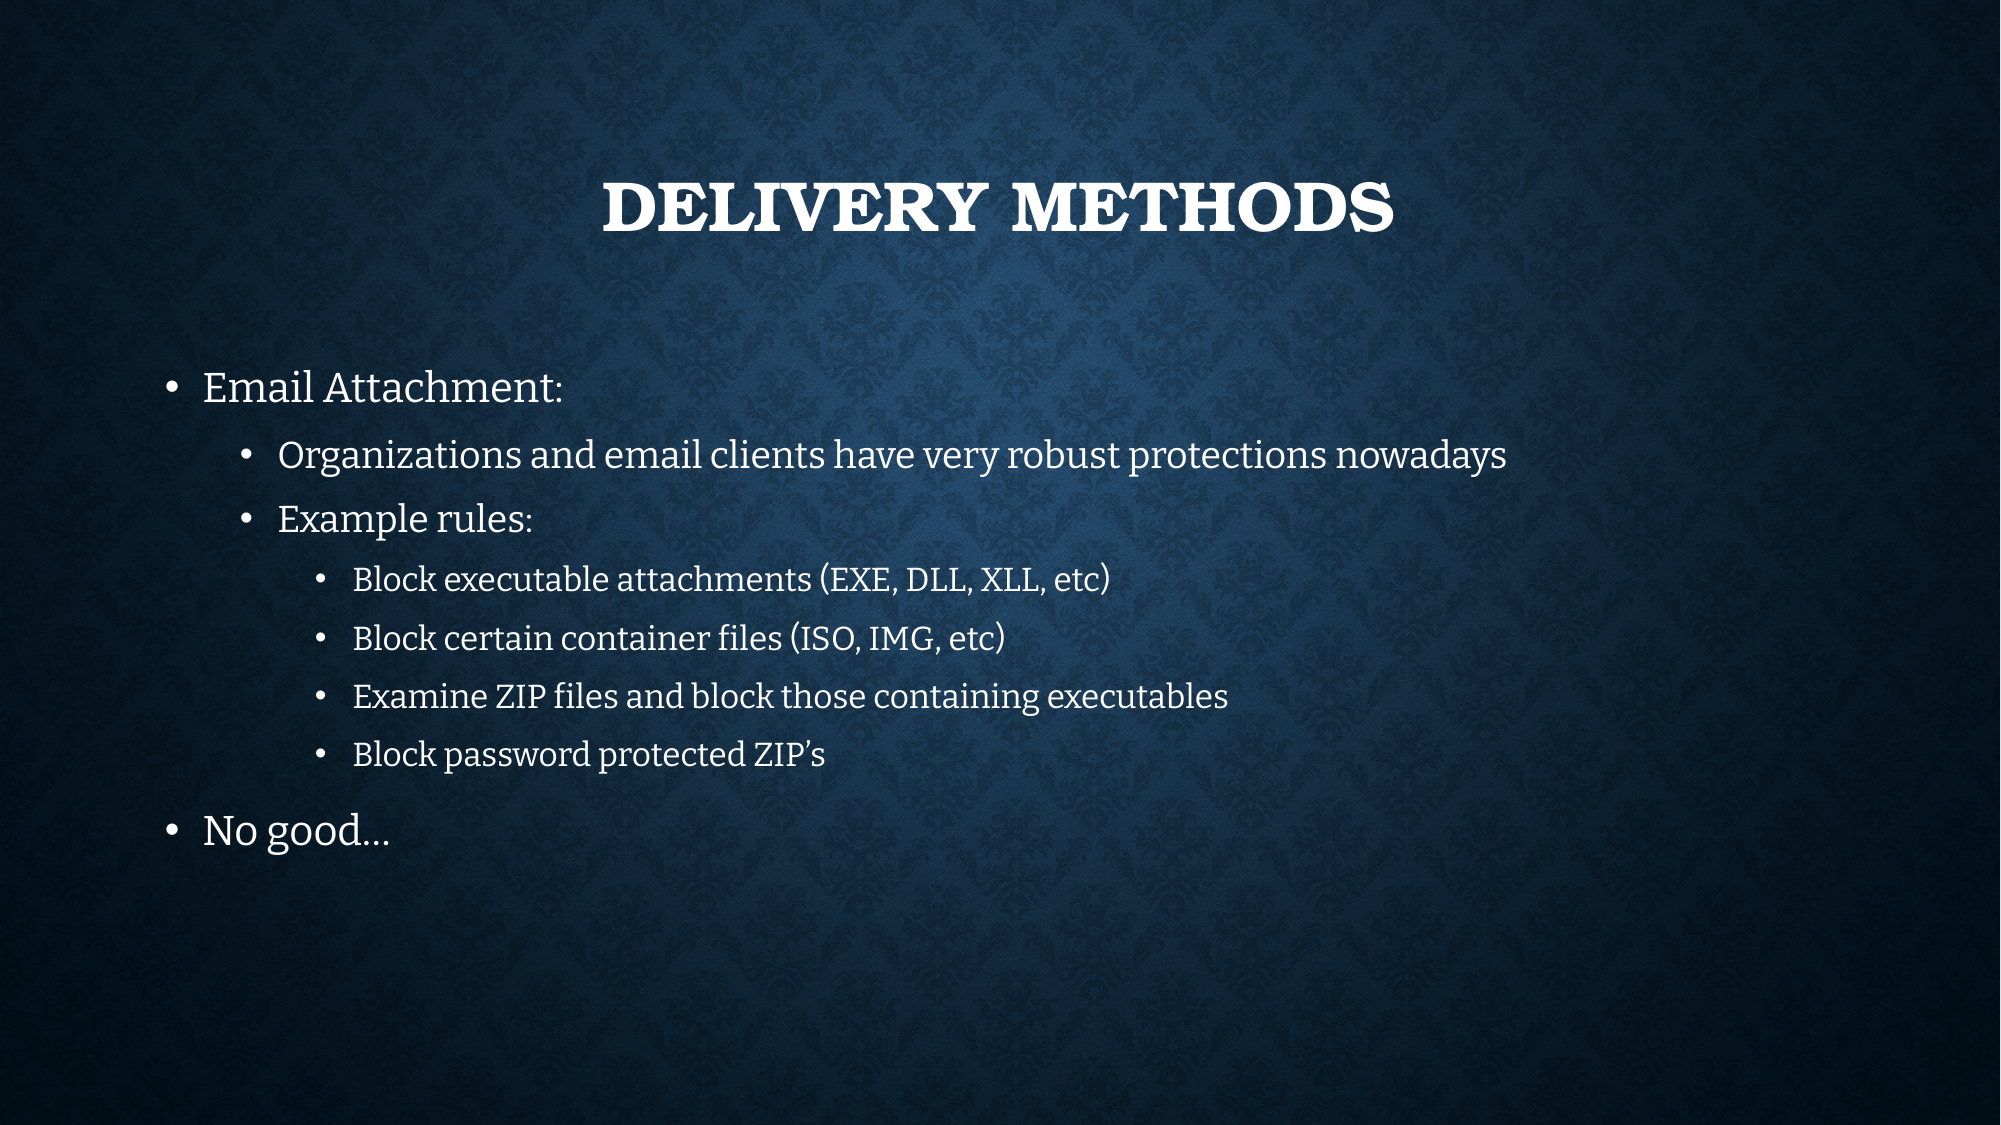

# Delivery methods
Email Attachment:
Organizations and email clients have very robust protections nowadays
Example rules:
Block executable attachments (EXE, DLL, XLL, etc)
Block certain container files (ISO, IMG, etc)
Examine ZIP files and block those containing executables
Block password protected ZIP’s
No good…